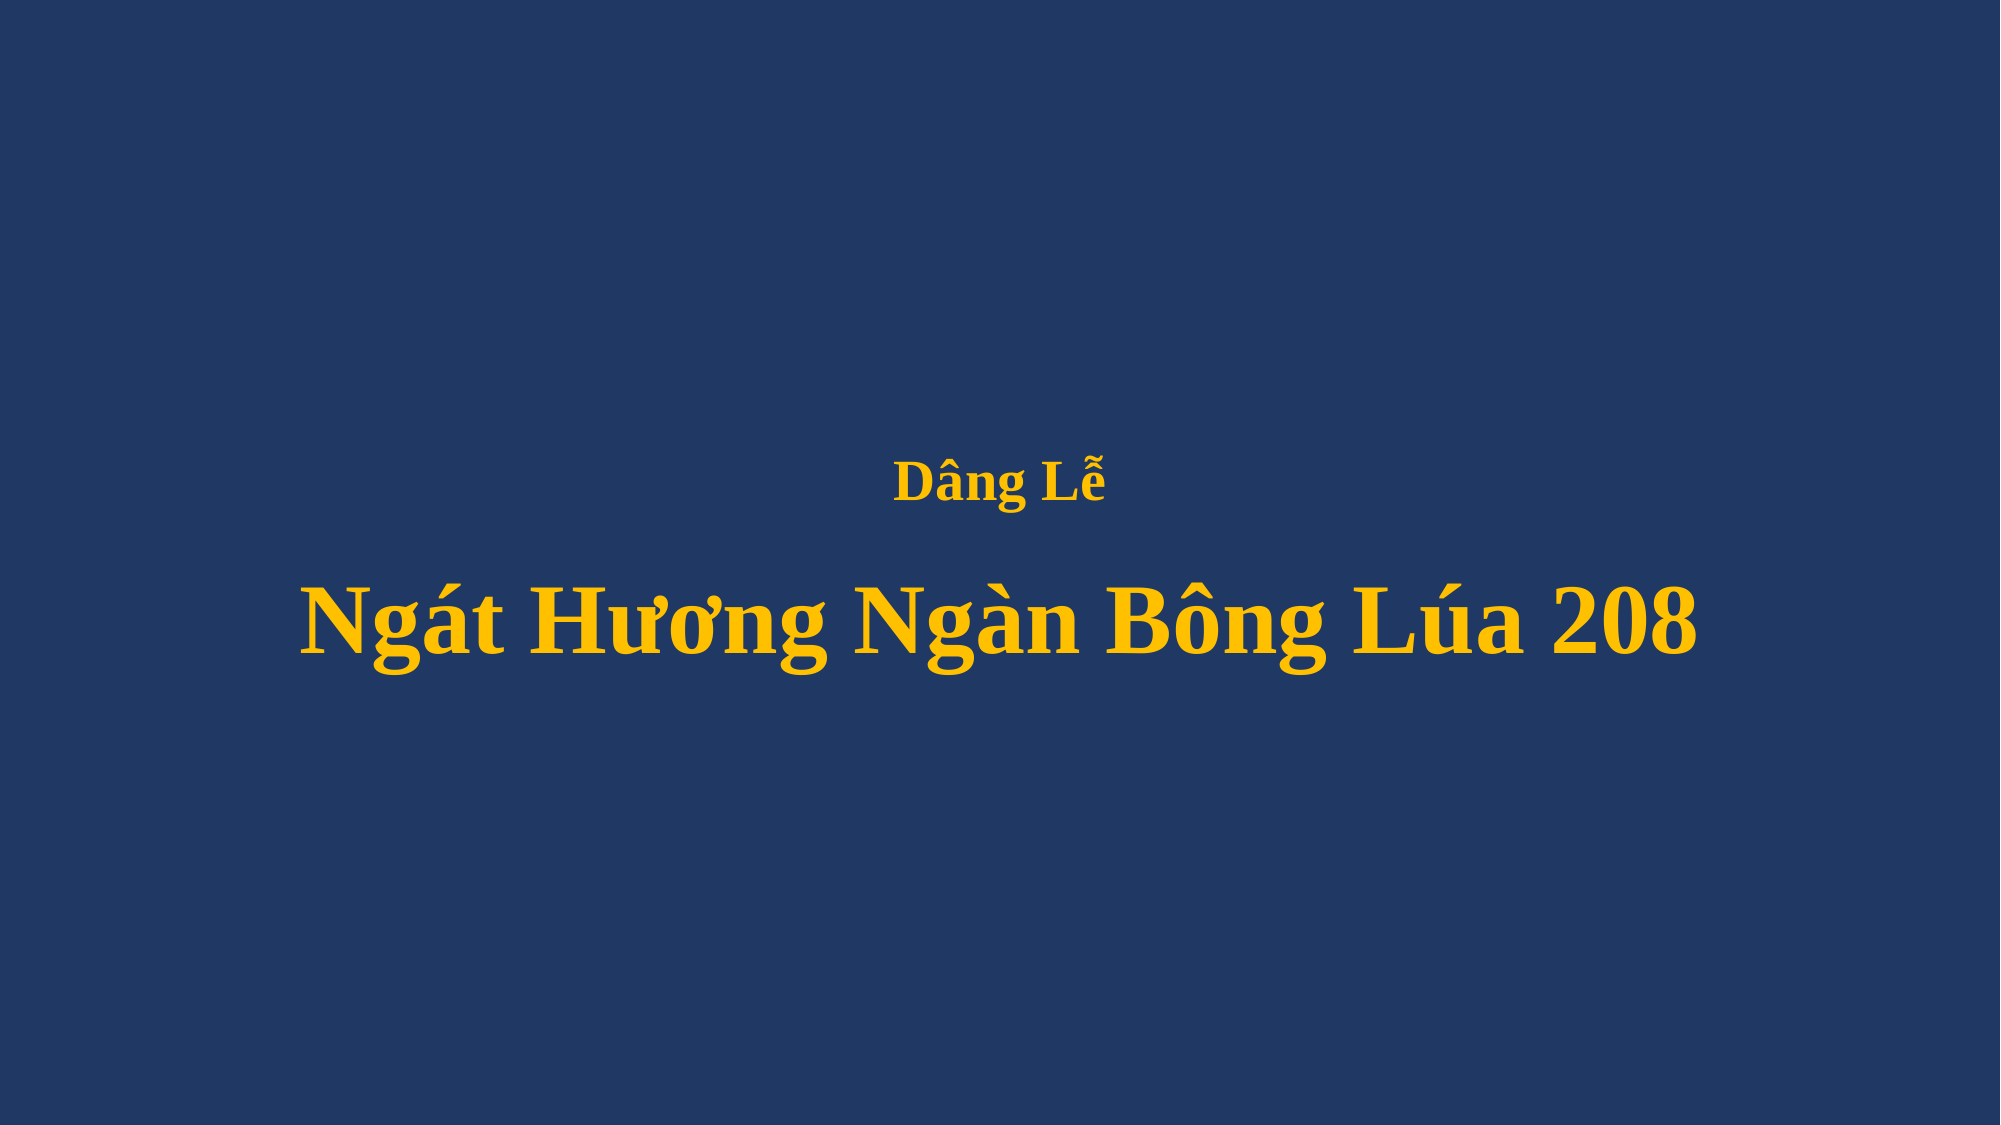

# Dâng Lễ Ngát Hương Ngàn Bông Lúa 208